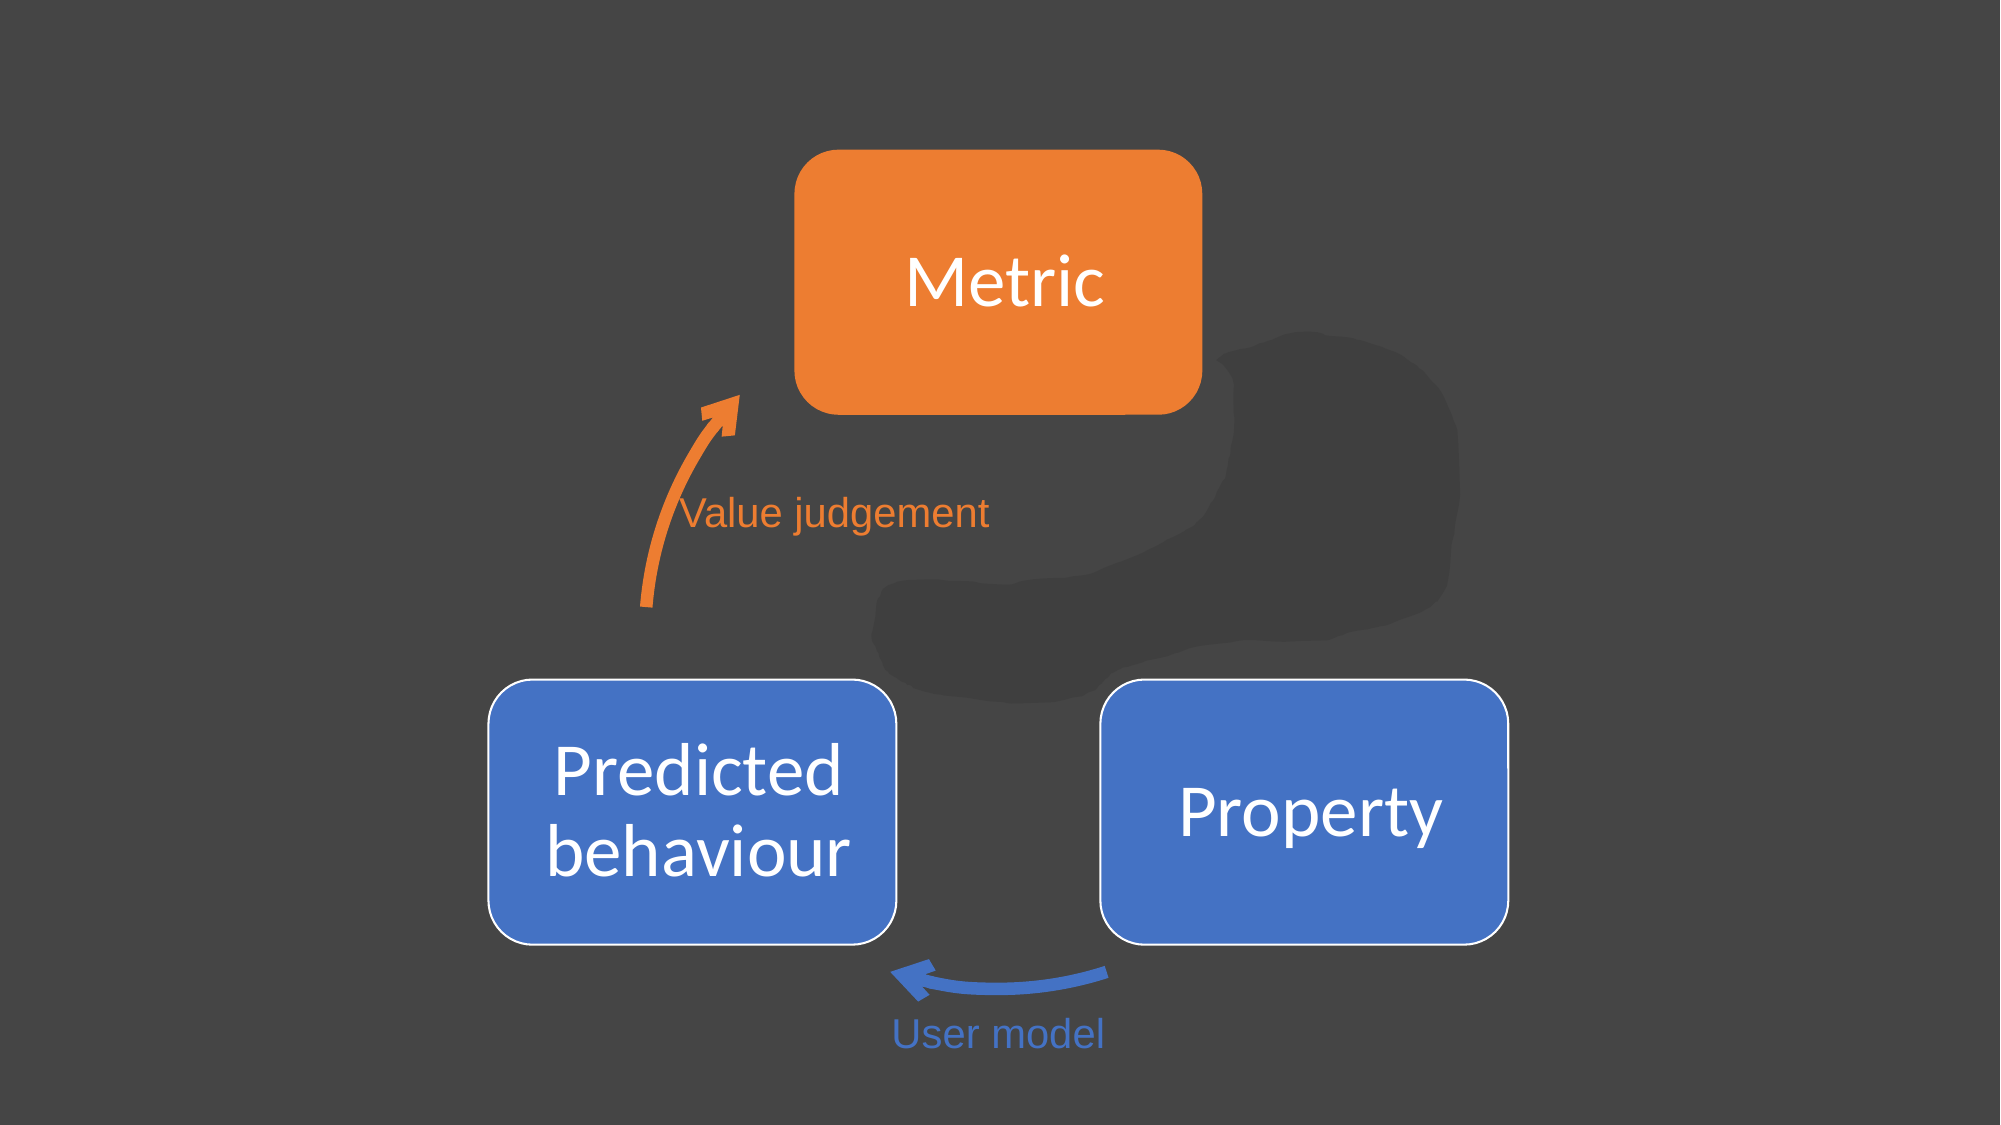

Metric
Property
Predicted behaviour

Value judgement
Online

User model